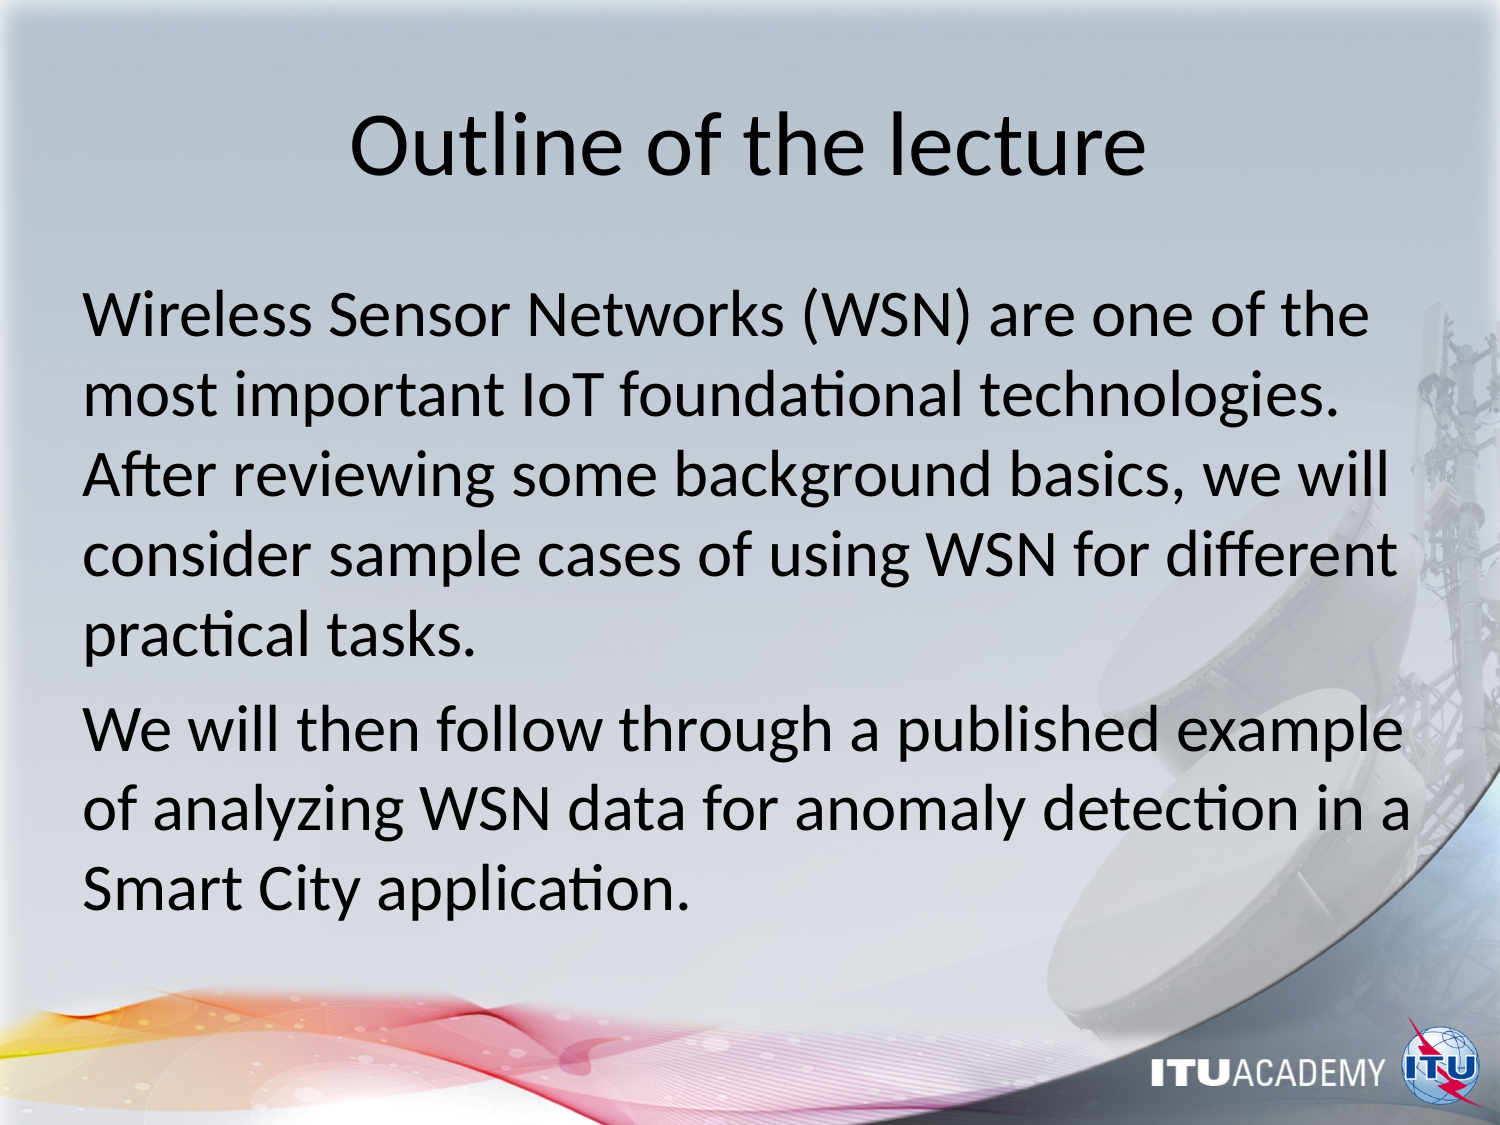

# Outline of the lecture
Wireless Sensor Networks (WSN) are one of the most important IoT foundational technologies. After reviewing some background basics, we will consider sample cases of using WSN for different practical tasks.
We will then follow through a published example of analyzing WSN data for anomaly detection in a Smart City application.